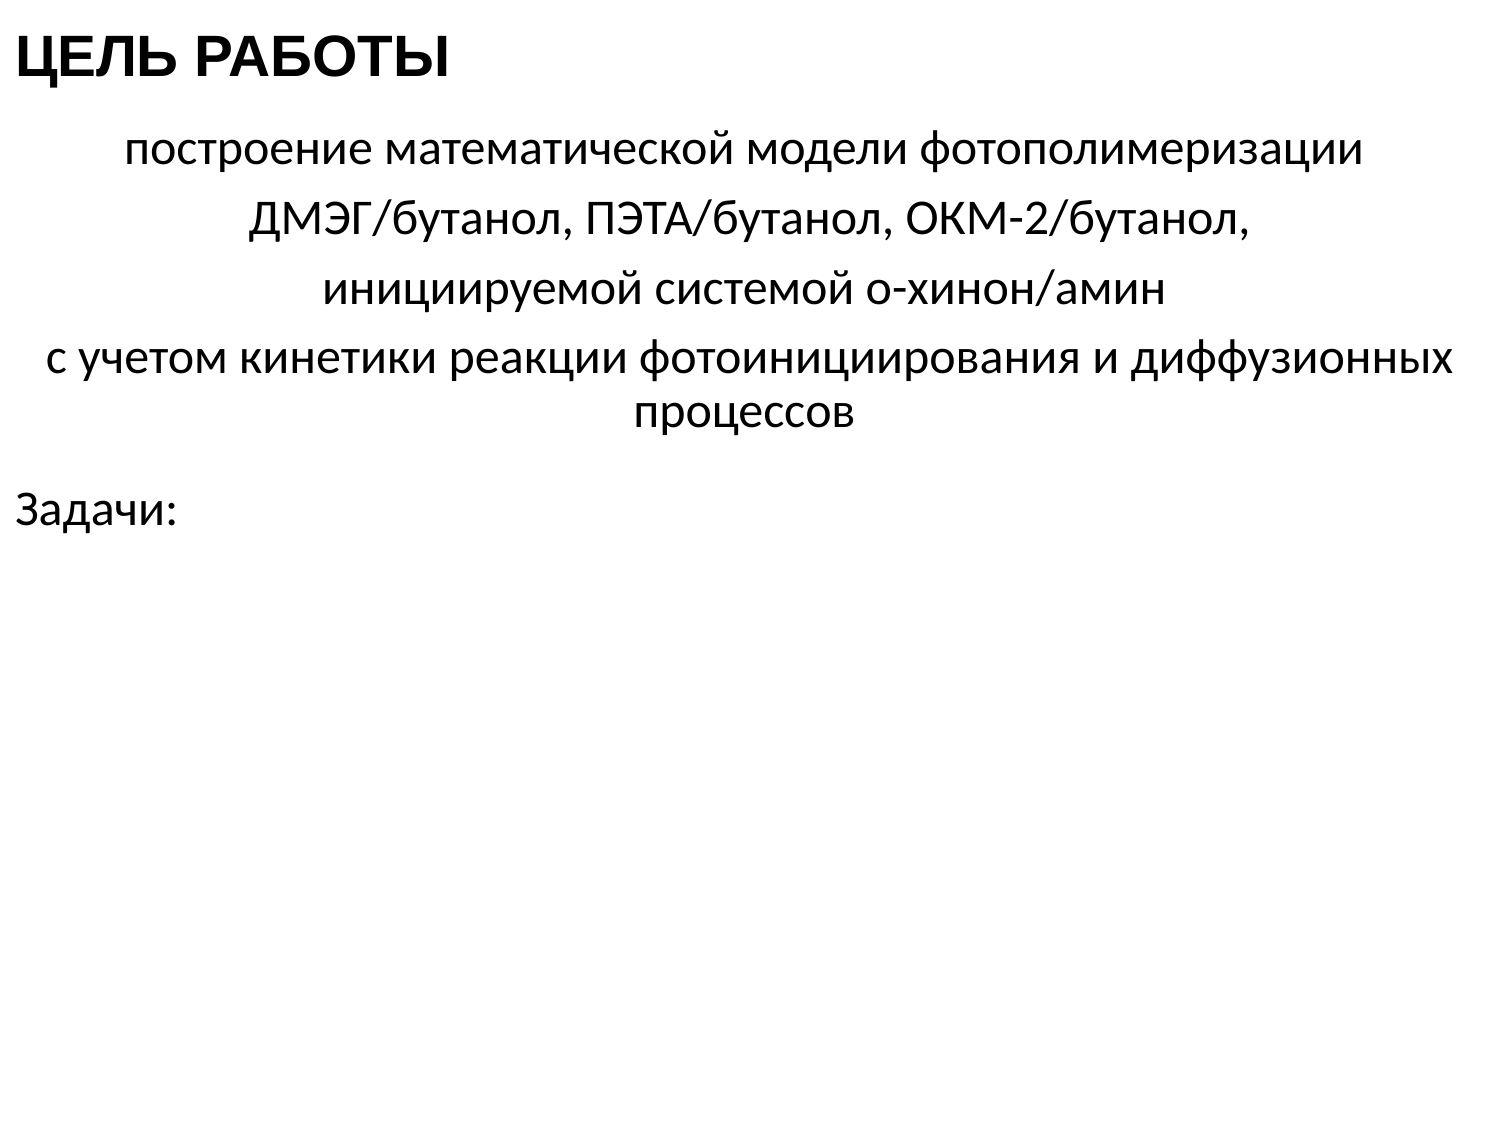

# ЦЕЛЬ РАБОТЫ
построение математической модели фотополимеризации
ДМЭГ/бутанол, ПЭТА/бутанол, ОКМ-2/бутанол,
инициируемой системой о-хинон/амин
с учетом кинетики реакции фотоинициирования и диффузионных процессов
Задачи: